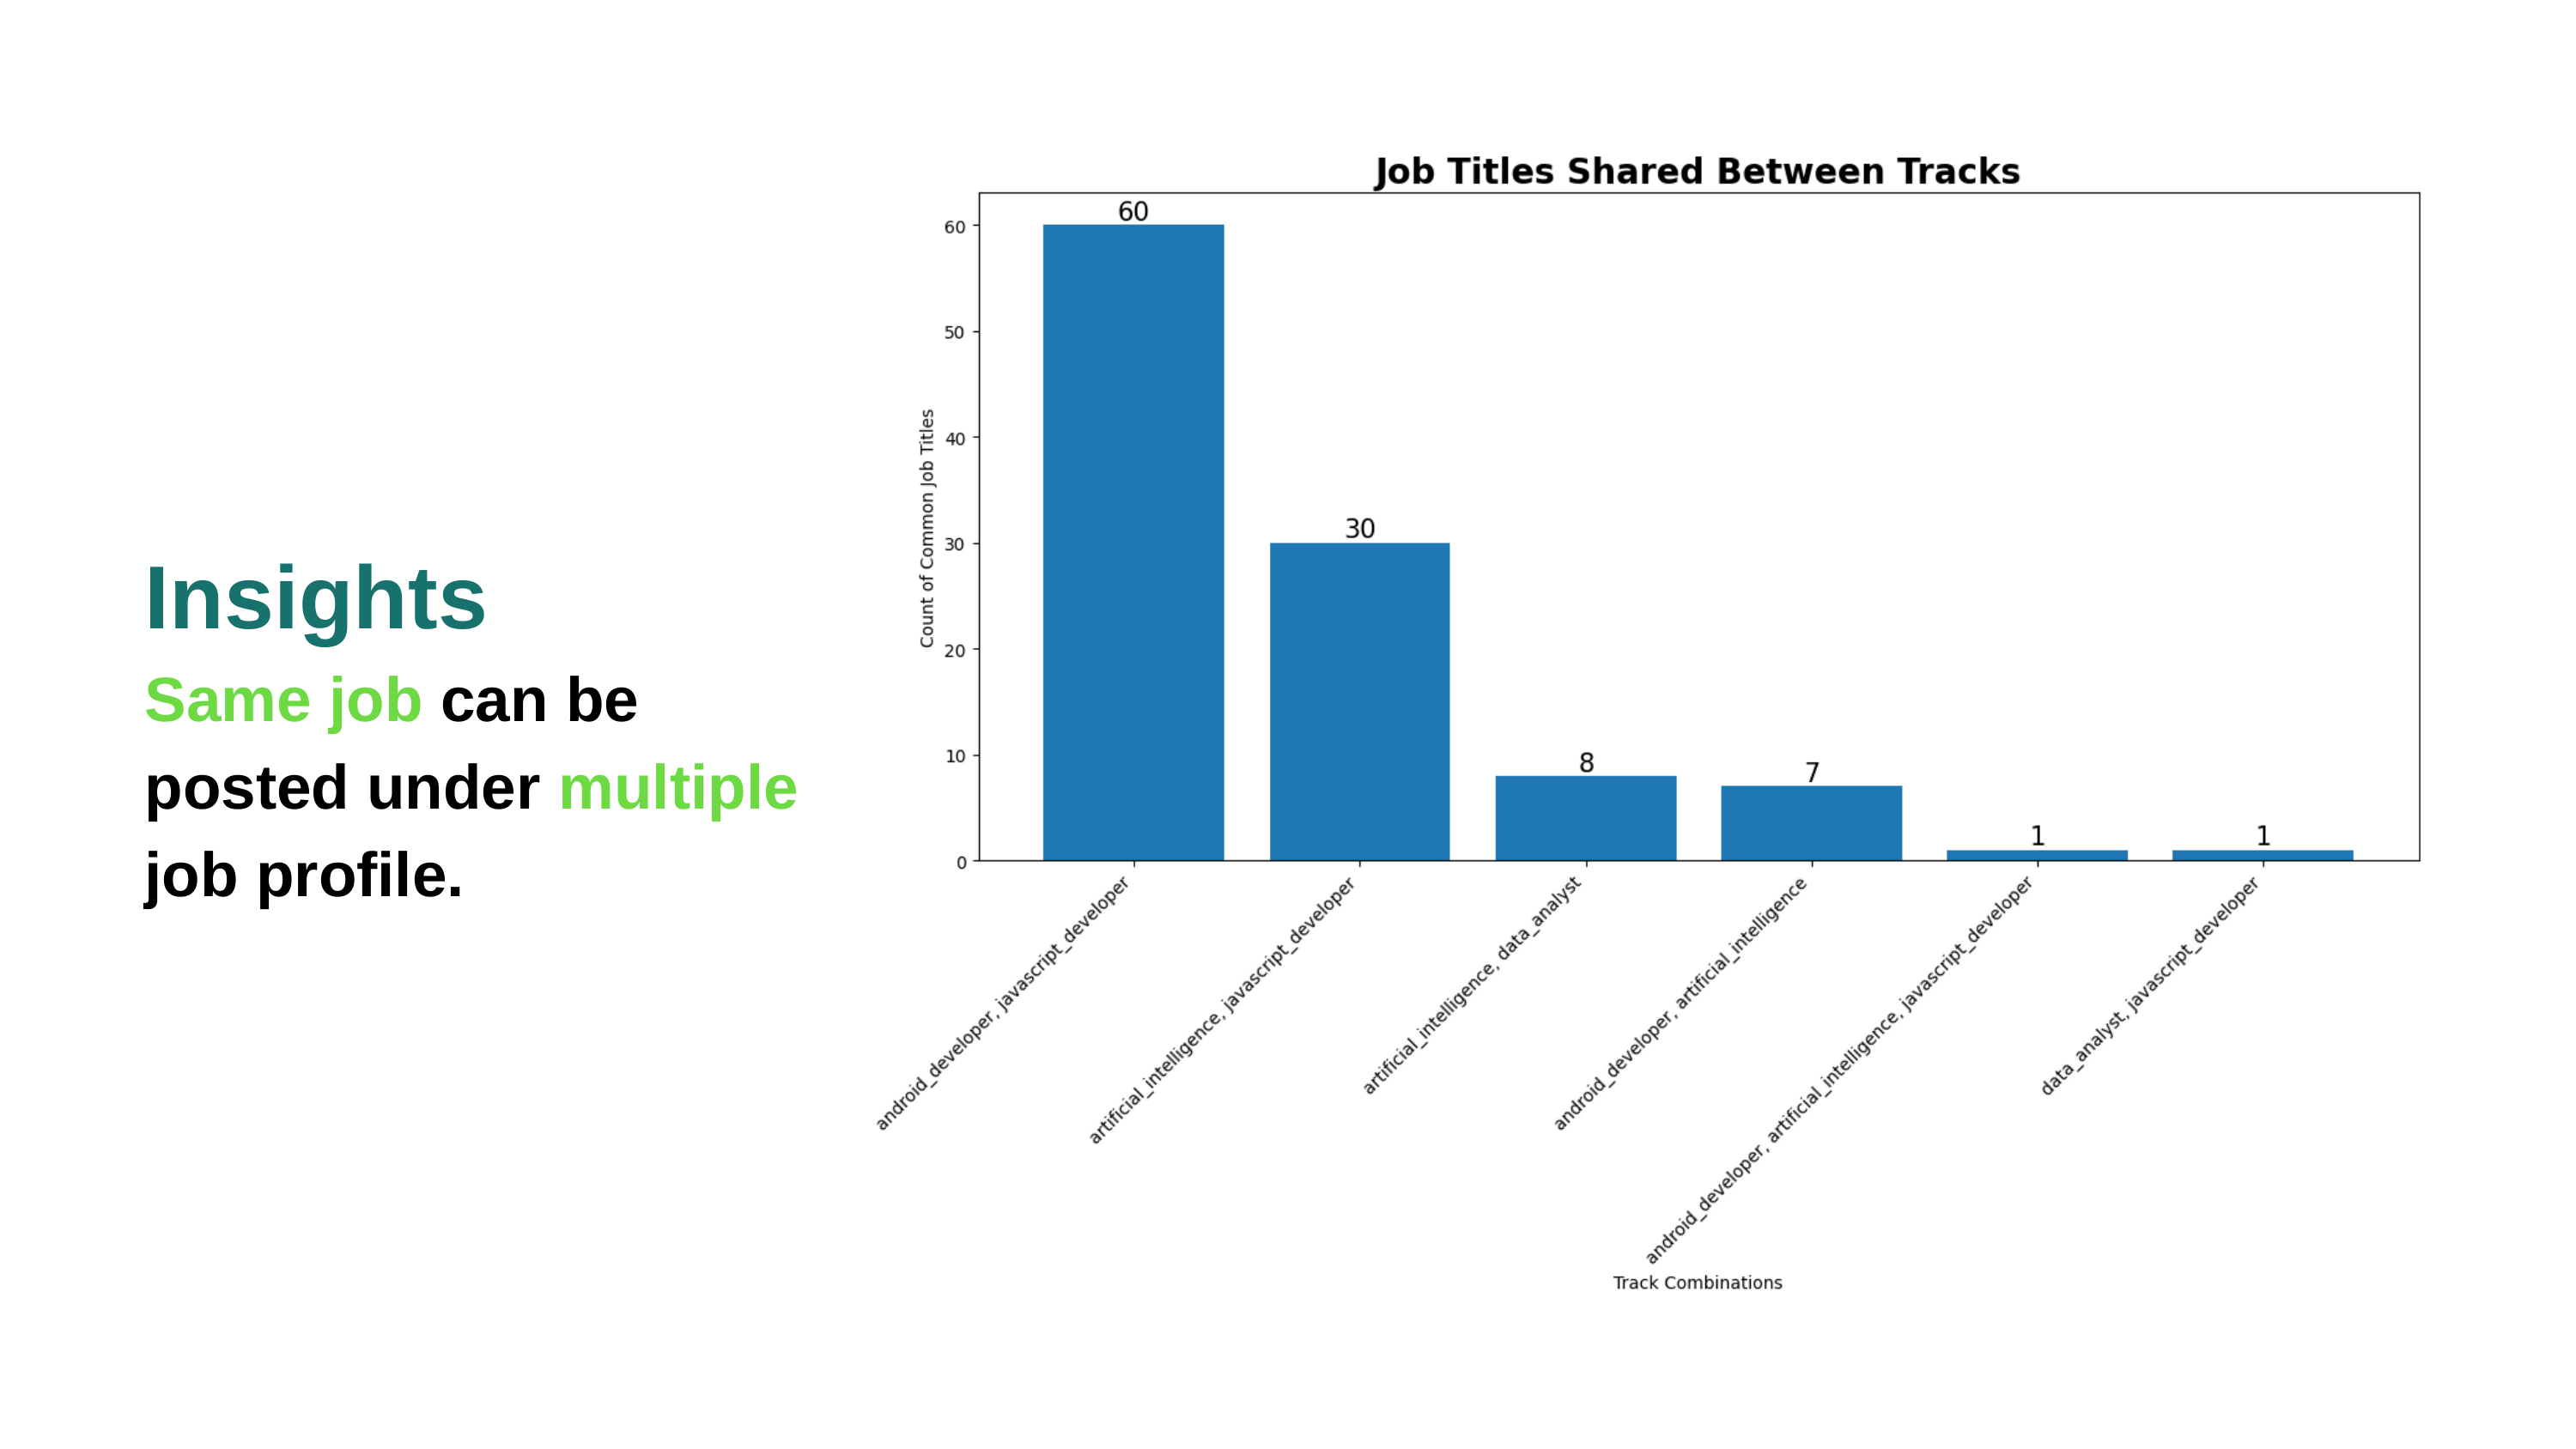

Insights
Same job can be posted under multiple job profile.